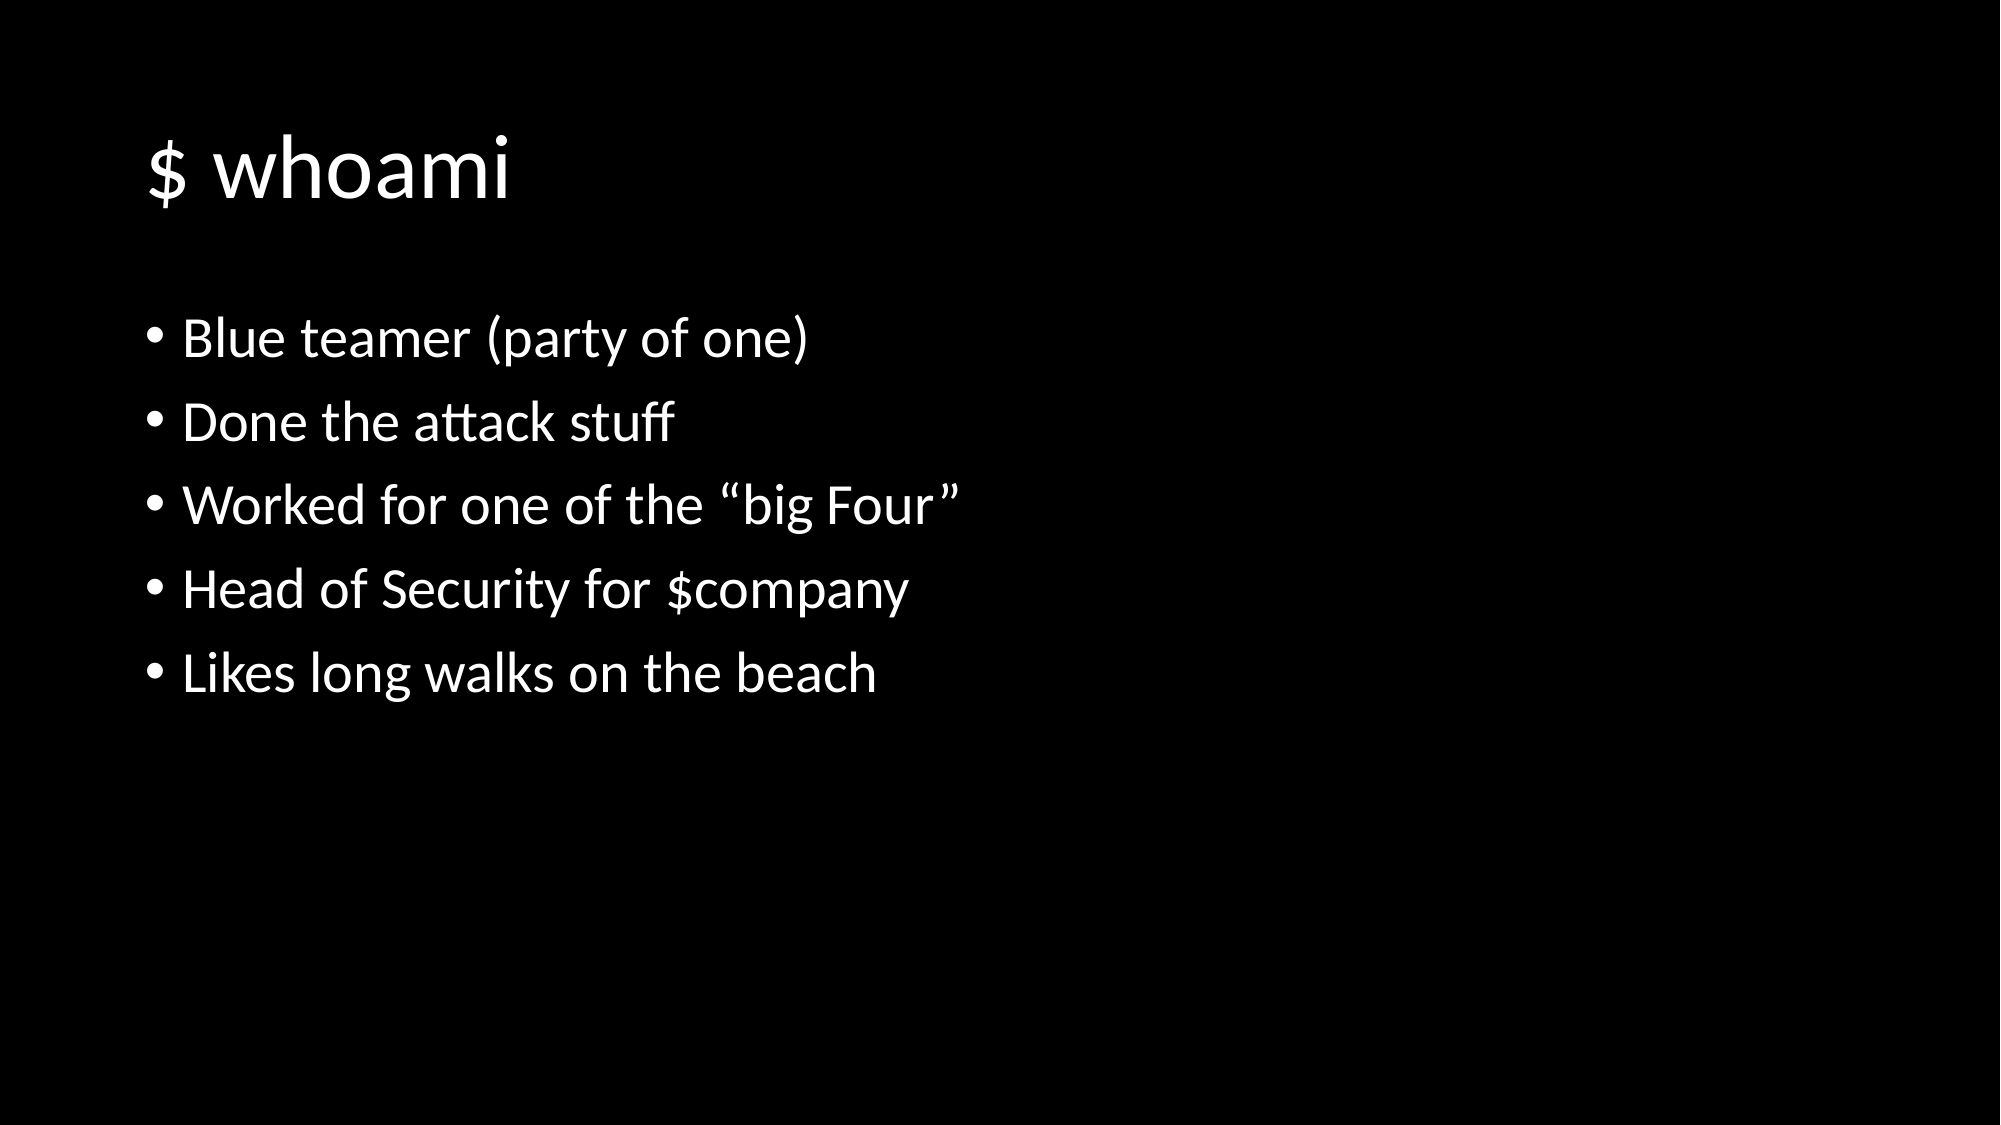

# $ whoami
Blue teamer (party of one)
Done the attack stuff
Worked for one of the “big Four”
Head of Security for $company
Likes long walks on the beach